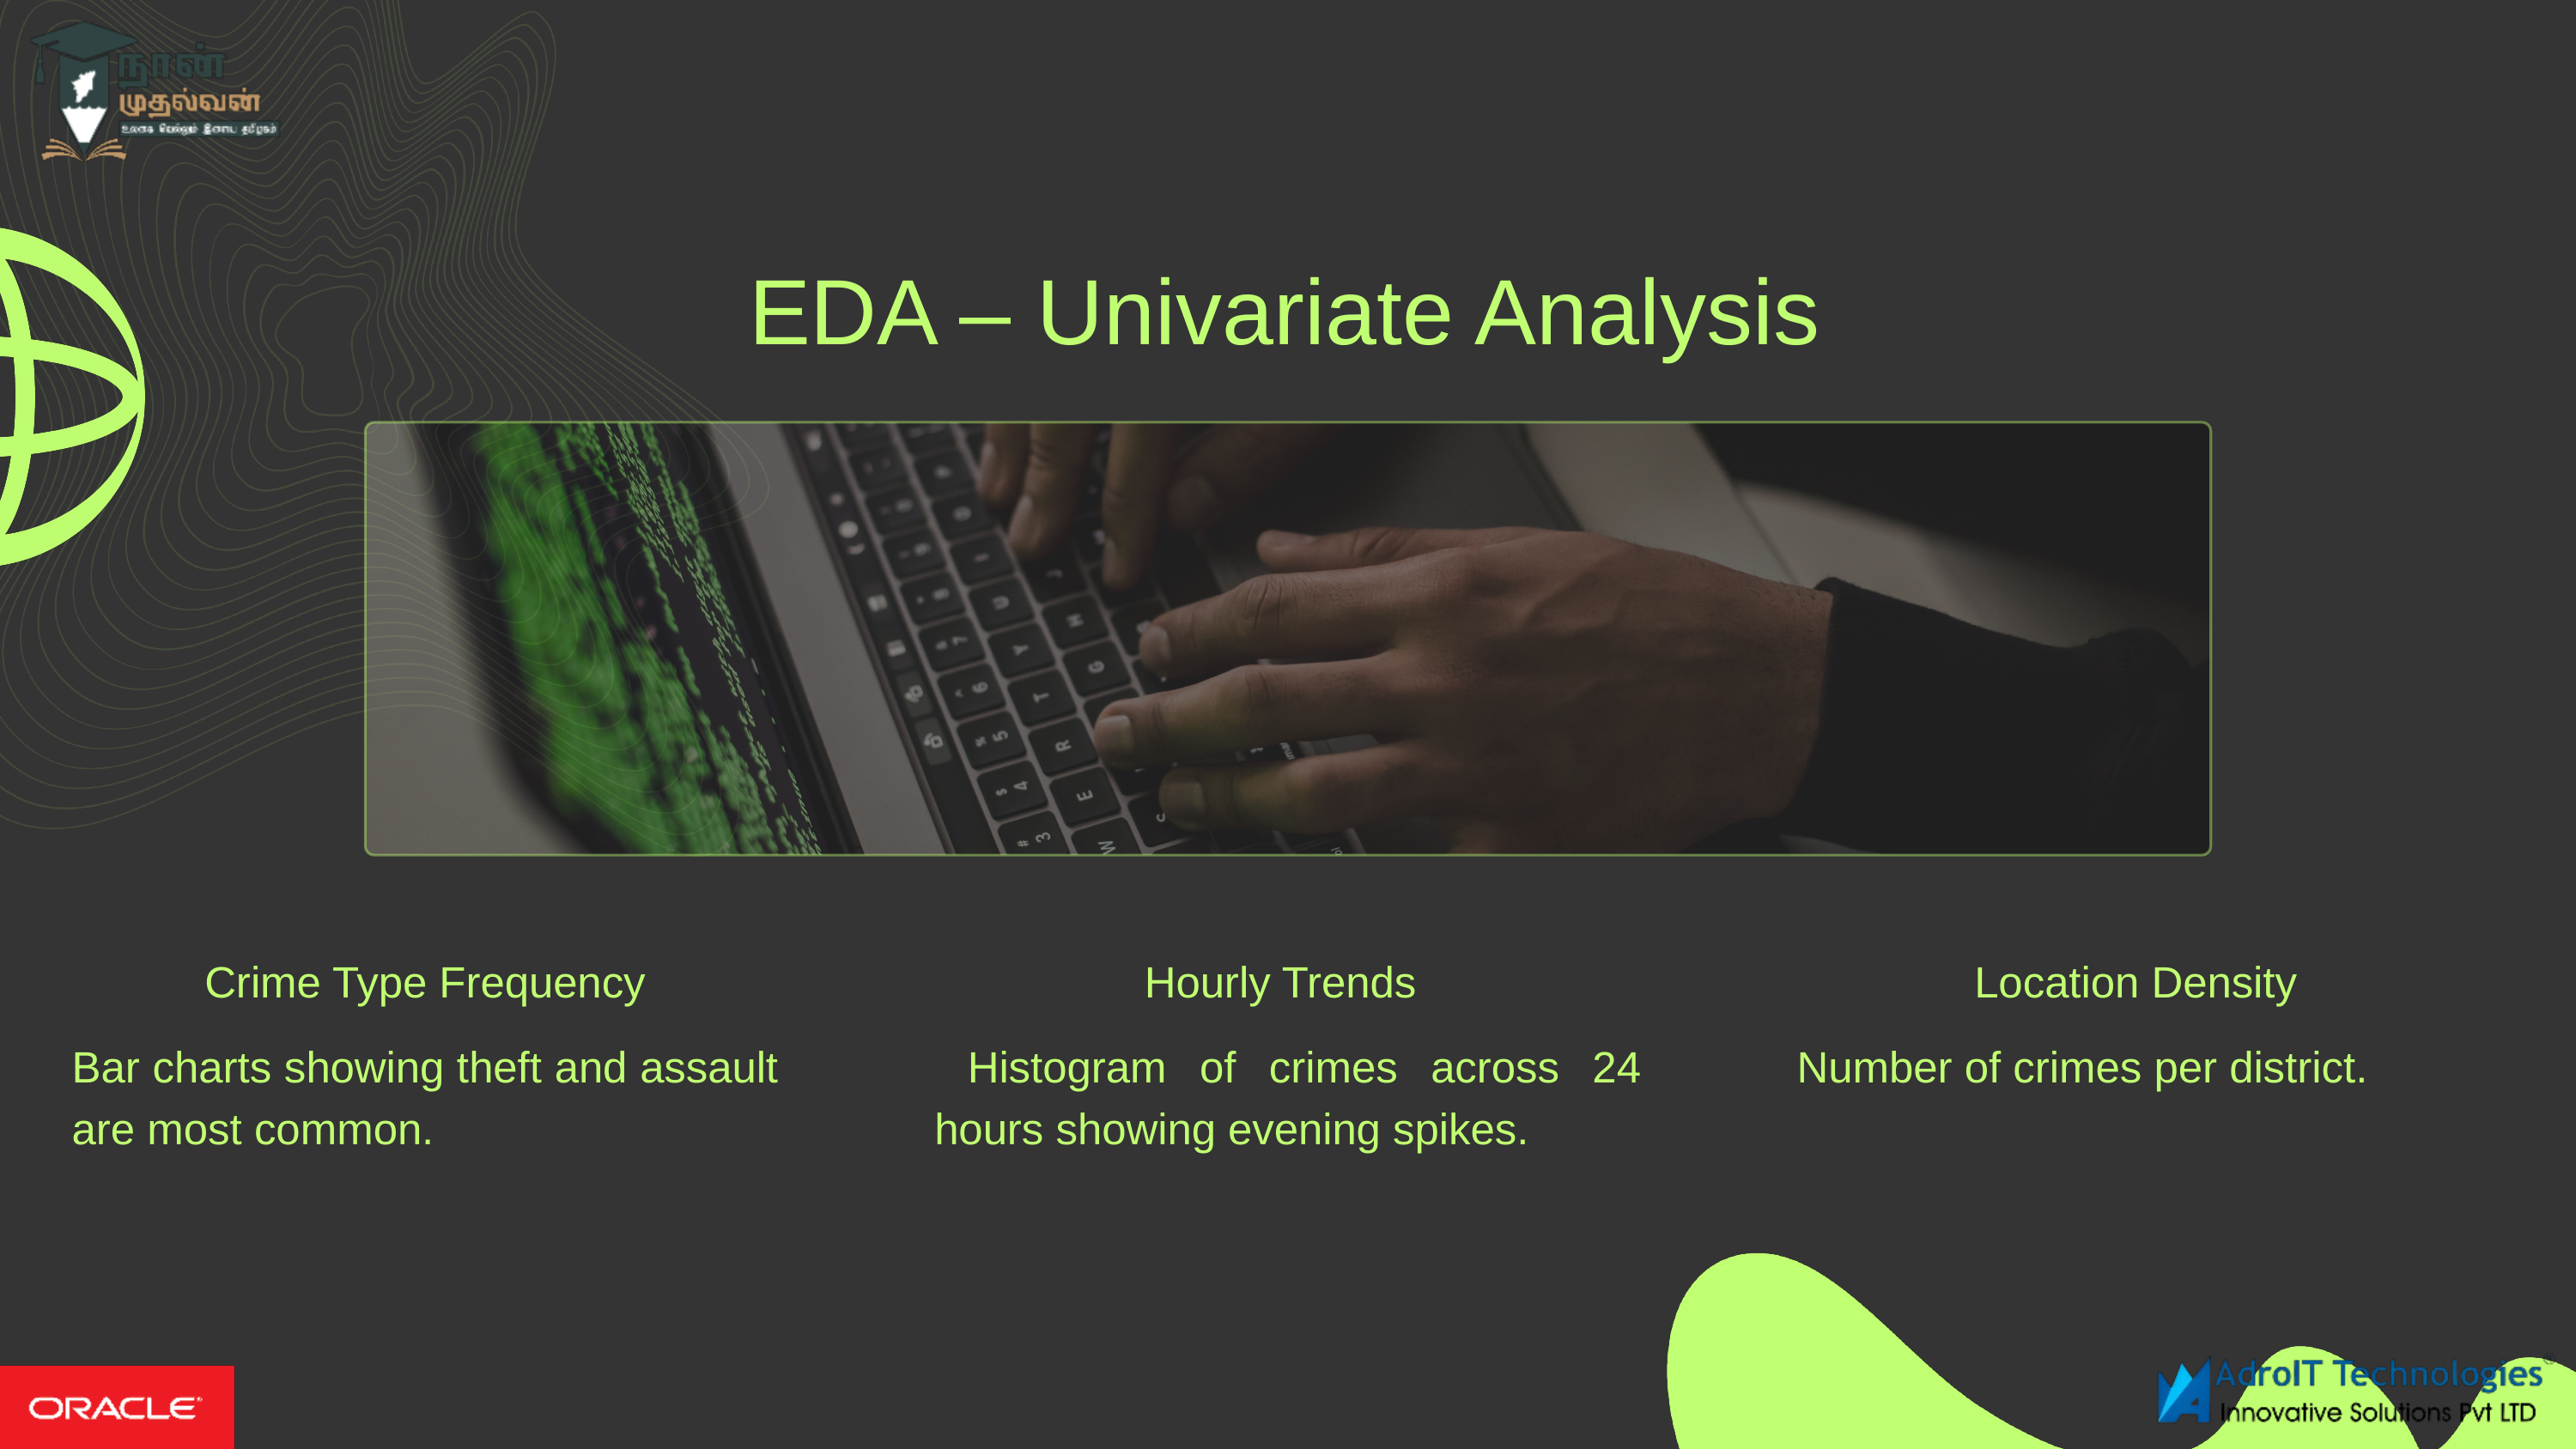

EDA – Univariate Analysis

Crime Type Frequency
Hourly Trends
Location Density
Bar charts showing theft and assault are most common.
 Histogram of crimes across 24 hours showing evening spikes.
Number of crimes per district.